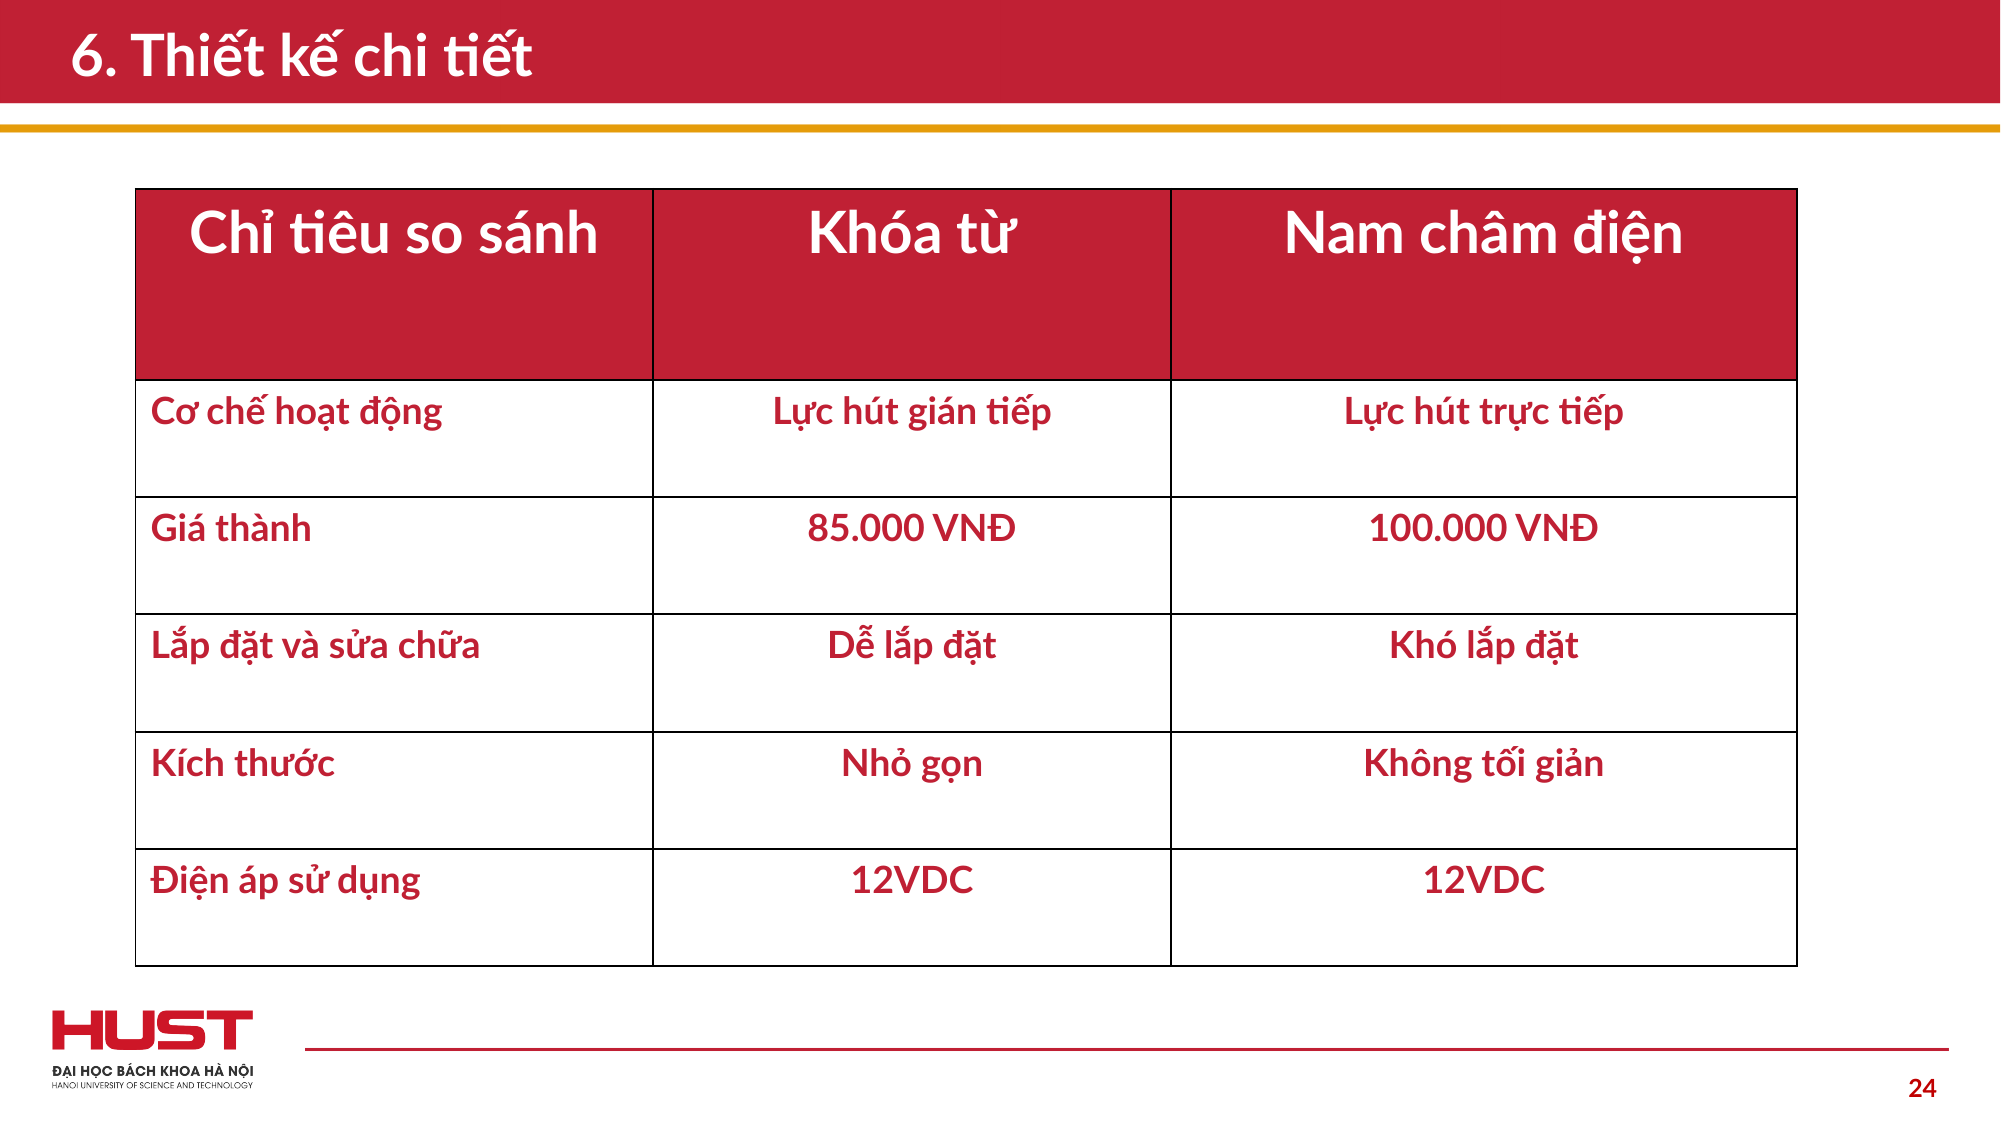

# 6. Thiết kế chi tiết
| Chỉ tiêu so sánh | Khóa từ | Nam châm điện |
| --- | --- | --- |
| Cơ chế hoạt động | Lực hút gián tiếp | Lực hút trực tiếp |
| Giá thành | 85.000 VNĐ | 100.000 VNĐ |
| Lắp đặt và sửa chữa | Dễ lắp đặt | Khó lắp đặt |
| Kích thước | Nhỏ gọn | Không tối giản |
| Điện áp sử dụng | 12VDC | 12VDC |
24